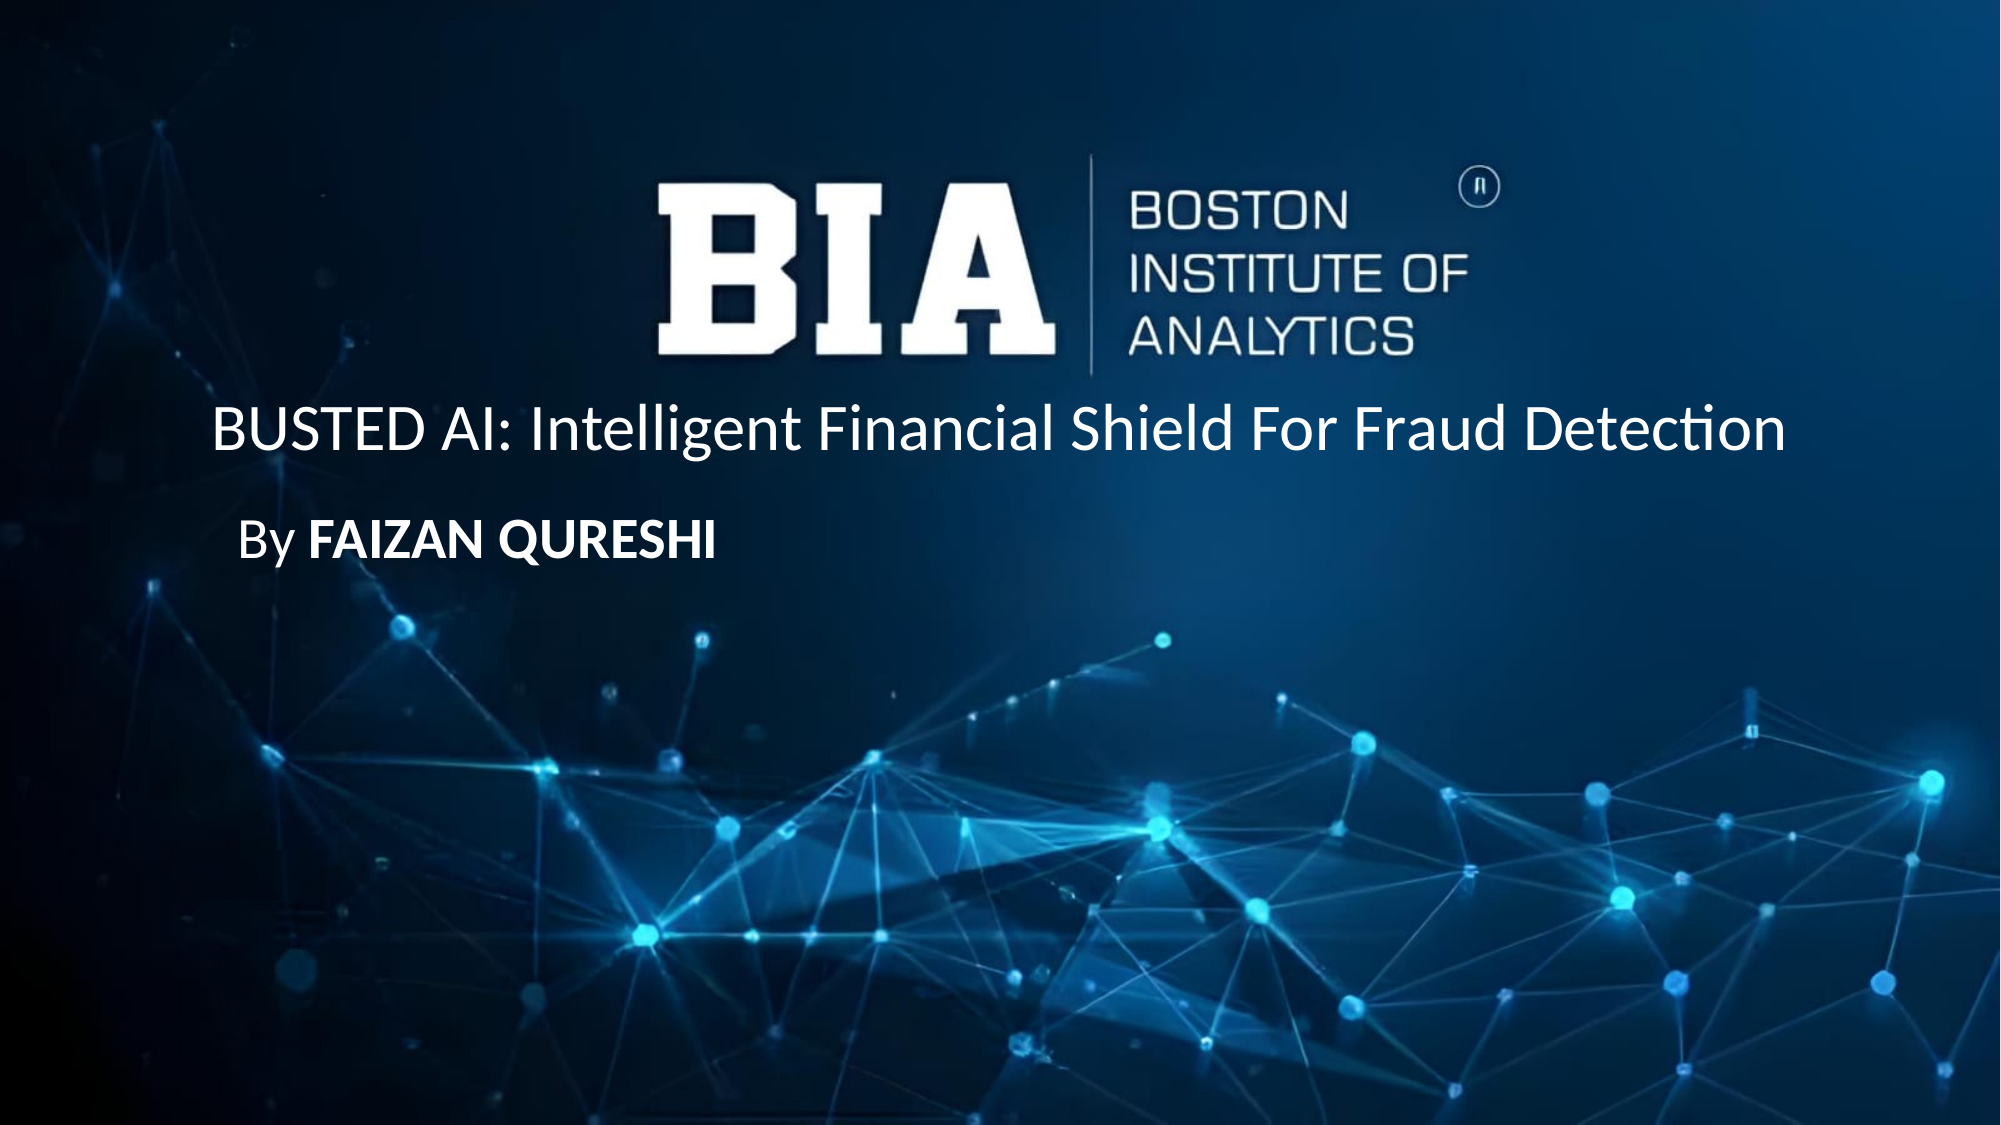

# BUSTED AI: Intelligent Financial Shield For Fraud Detection
By FAIZAN QURESHI